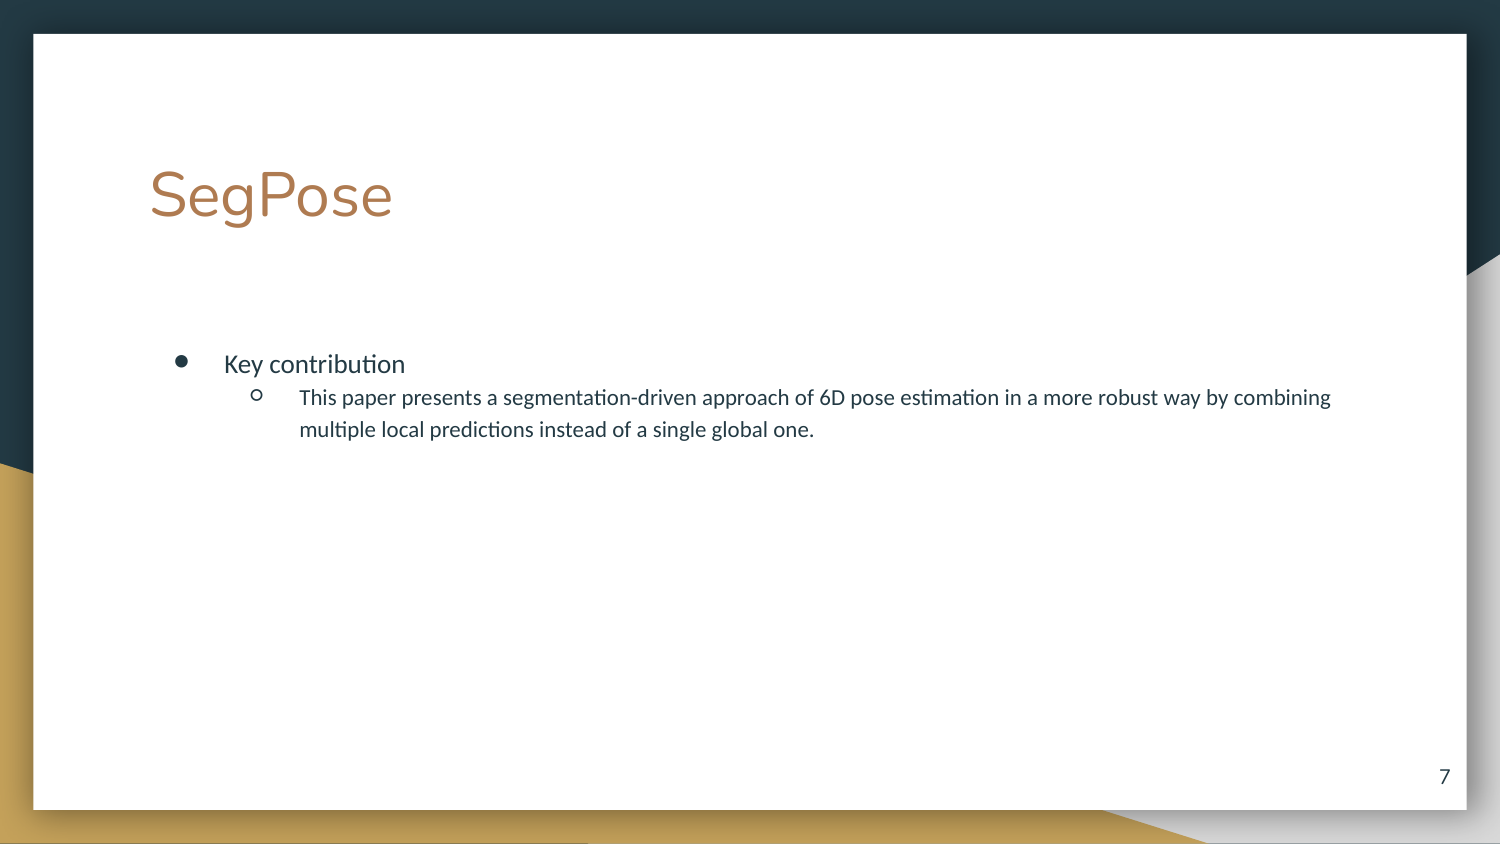

# SegPose
Key contribution
This paper presents a segmentation-driven approach of 6D pose estimation in a more robust way by combining multiple local predictions instead of a single global one.
7